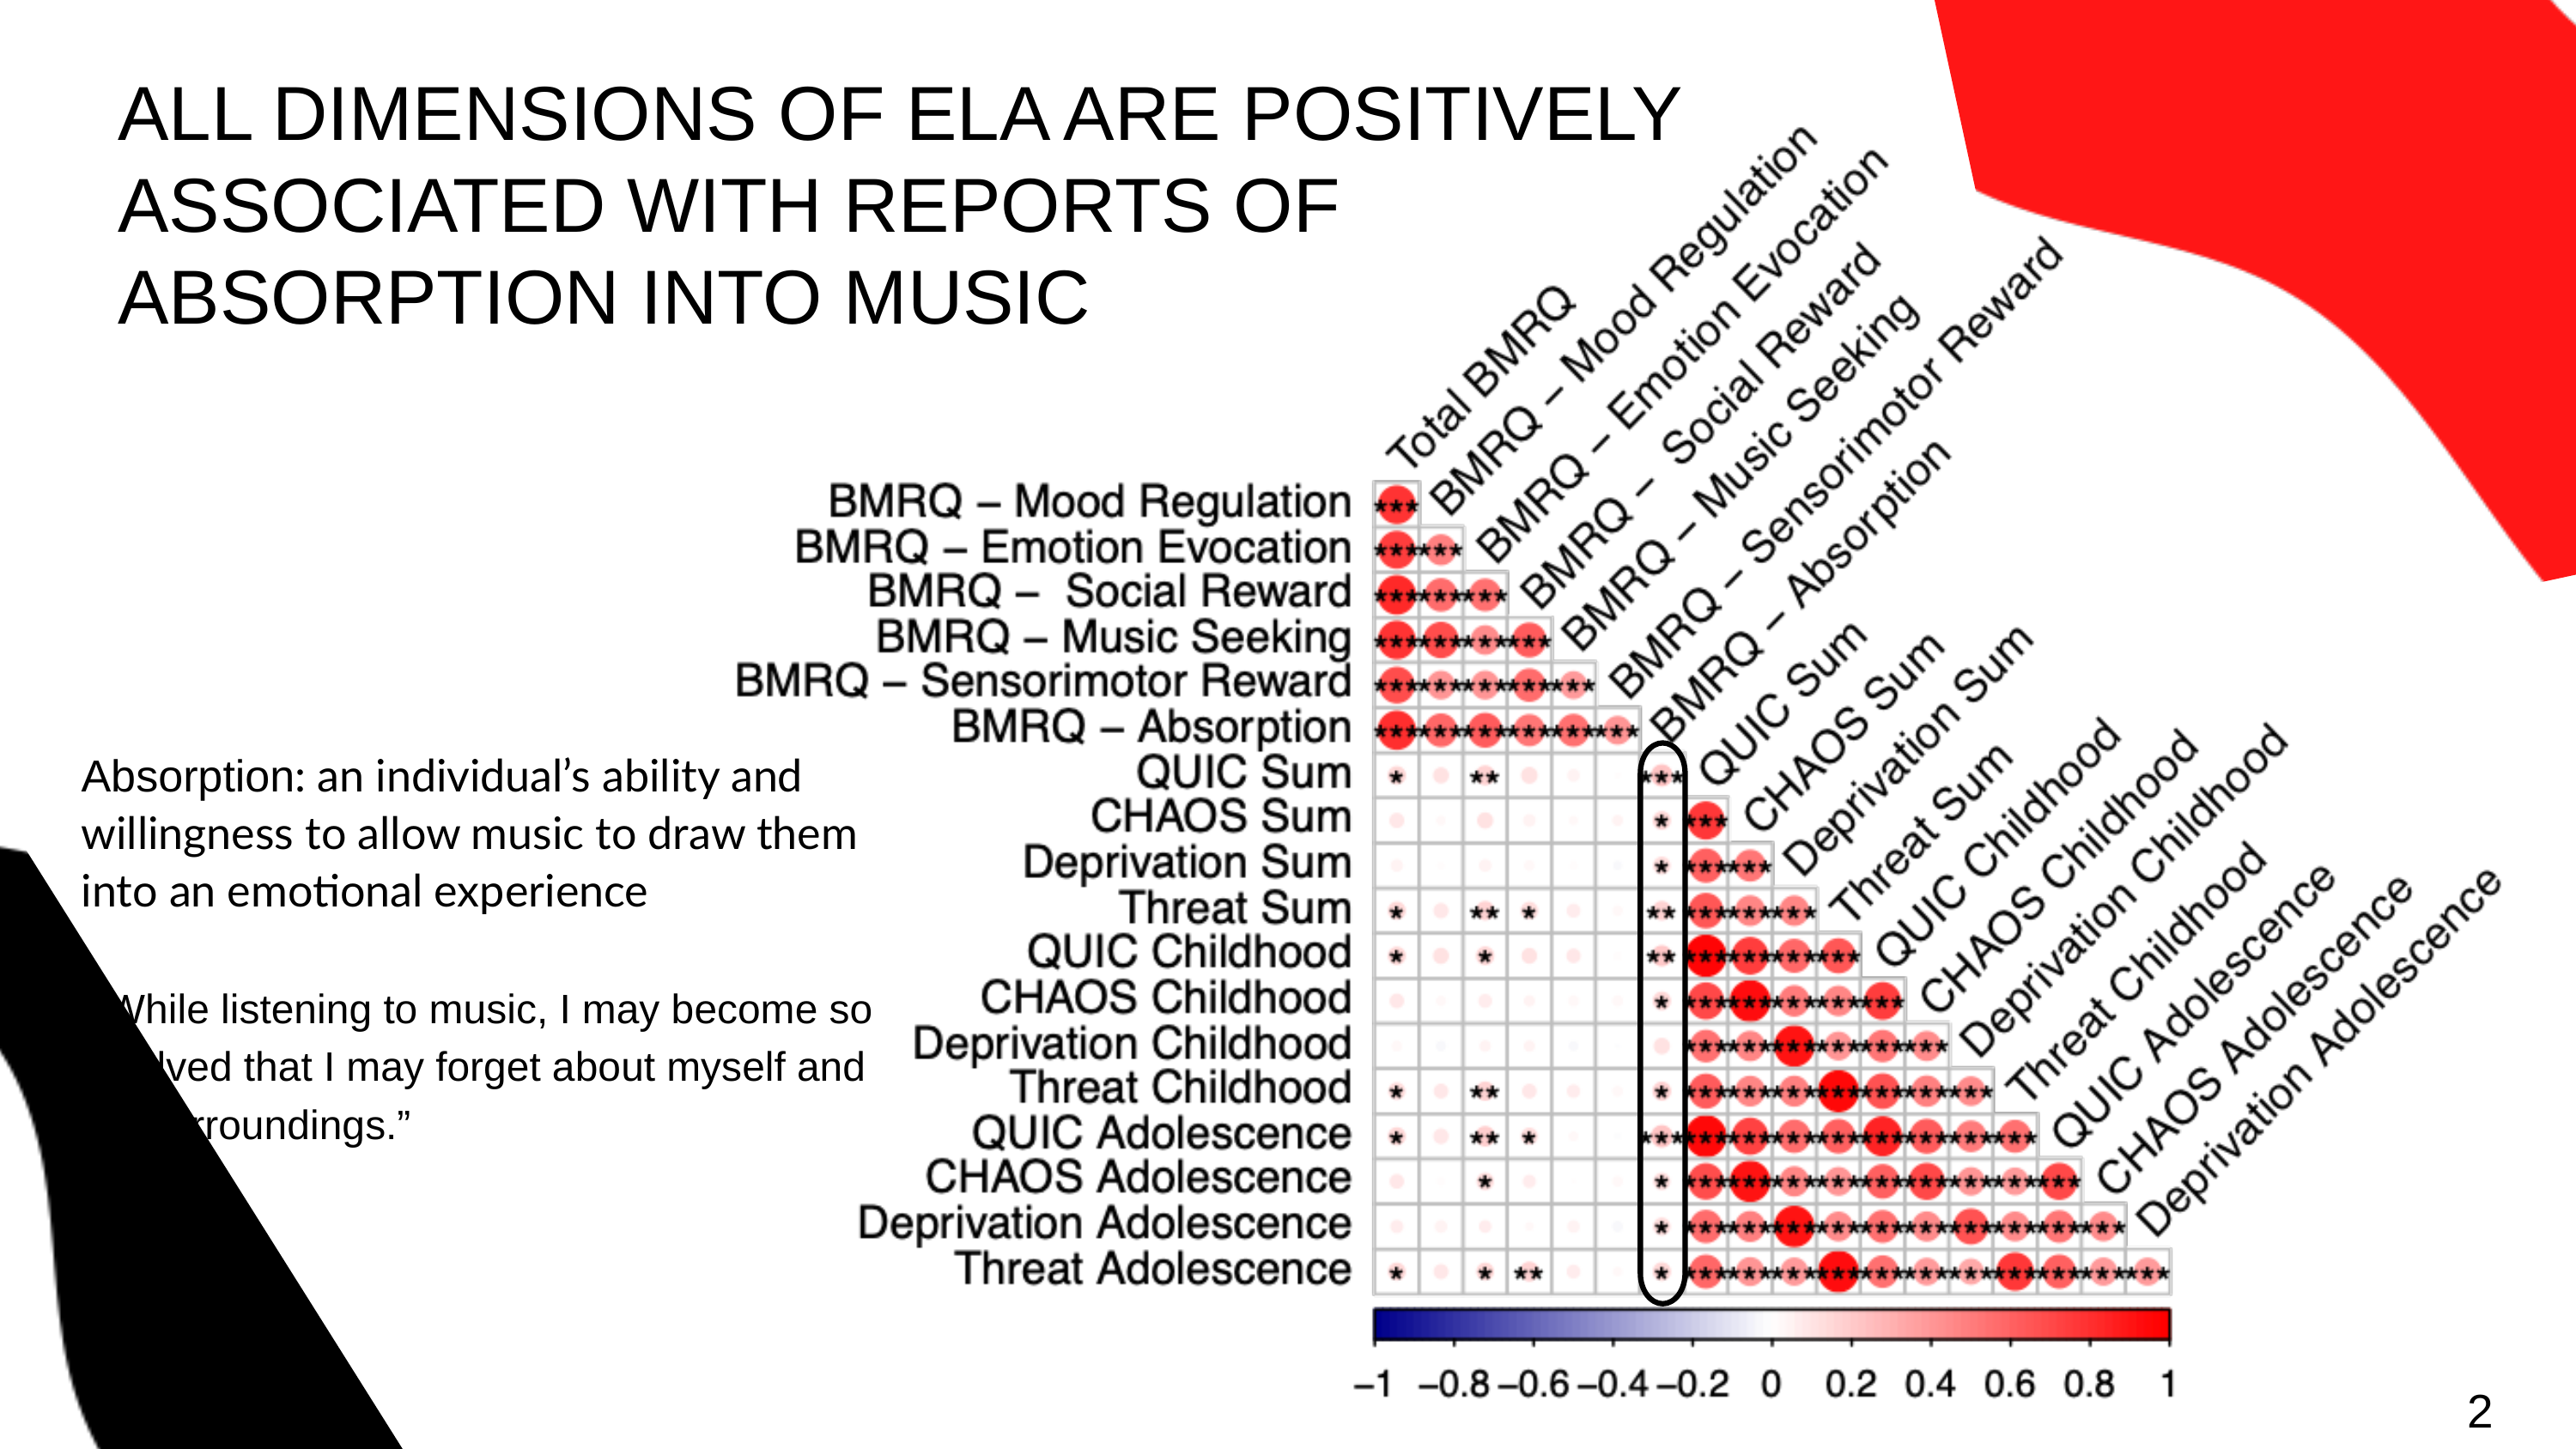

ALL DIMENSIONS OF ELA ARE POSITIVELY ASSOCIATED WITH REPORTS OF ABSORPTION INTO MUSIC

Absorption: an individual’s ability and willingness to allow music to draw them into an emotional experience

 “While listening to music, I may become so involved that I may forget about myself and my surroundings.”

2